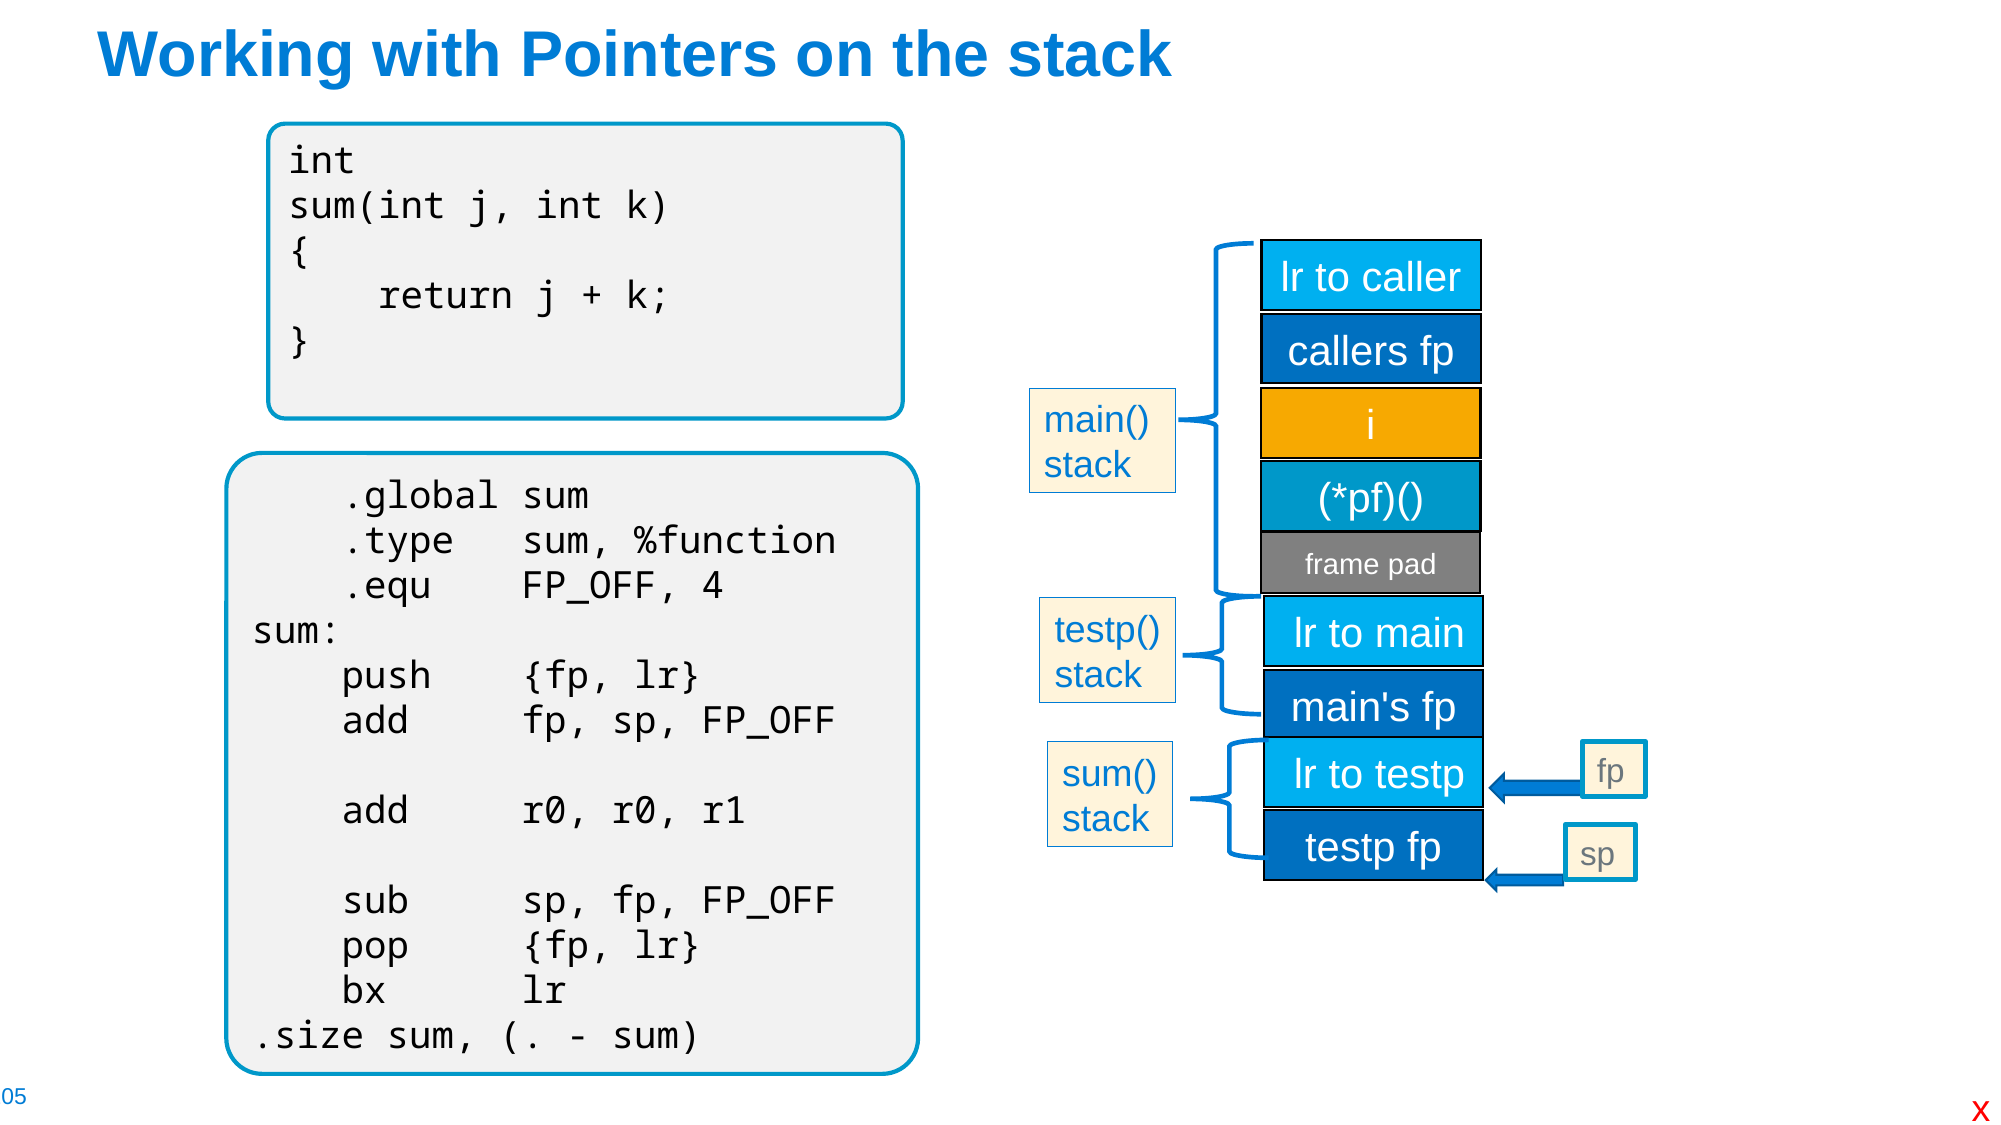

# Working with Pointers on the stack
int
sum(int j, int k)
{
    return j + k;
}

lr to caller

callers fp
i
main()
stack
    .global sum
    .type   sum, %function
    .equ    FP_OFF, 4
sum:
    push    {fp, lr}
    add     fp, sp, FP_OFF
    add     r0, r0, r1
    sub     sp, fp, FP_OFF
    pop     {fp, lr}
    bx      lr
.size sum, (. - sum)
(*pf)()
frame pad

 lr to main
testp()
stack
main's fp
 lr to testp

sum()
stack
fp

testp fp
sp

x